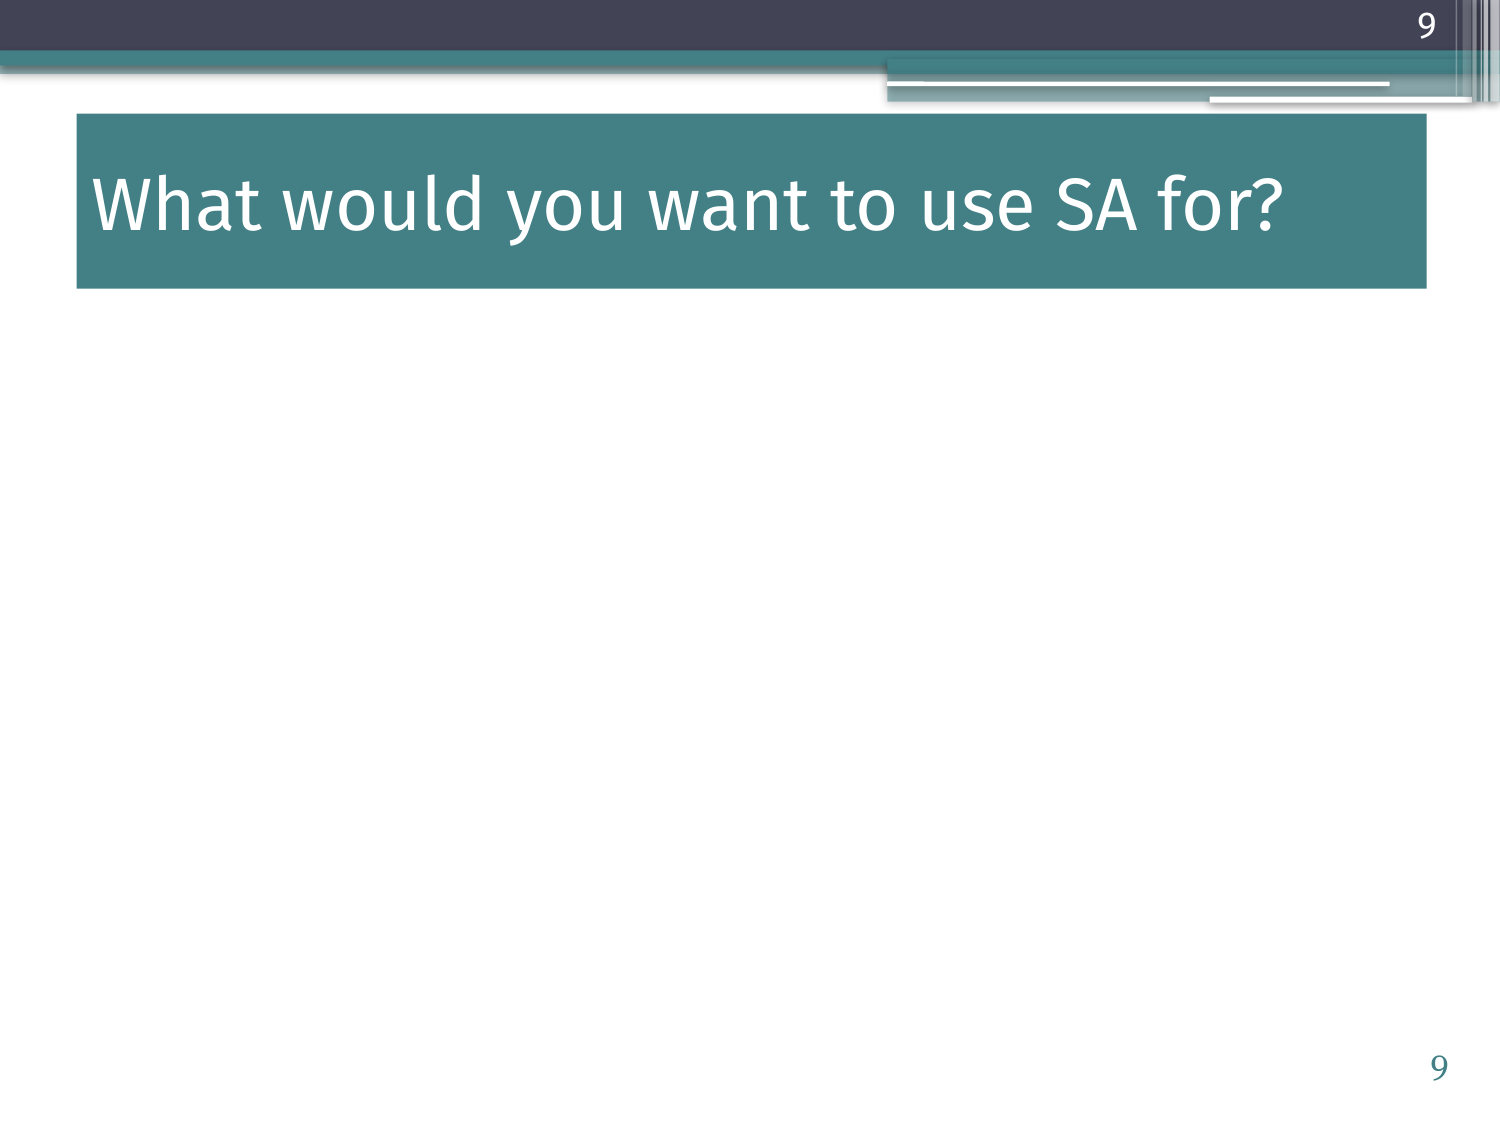

# What would you want to use SA for?

9